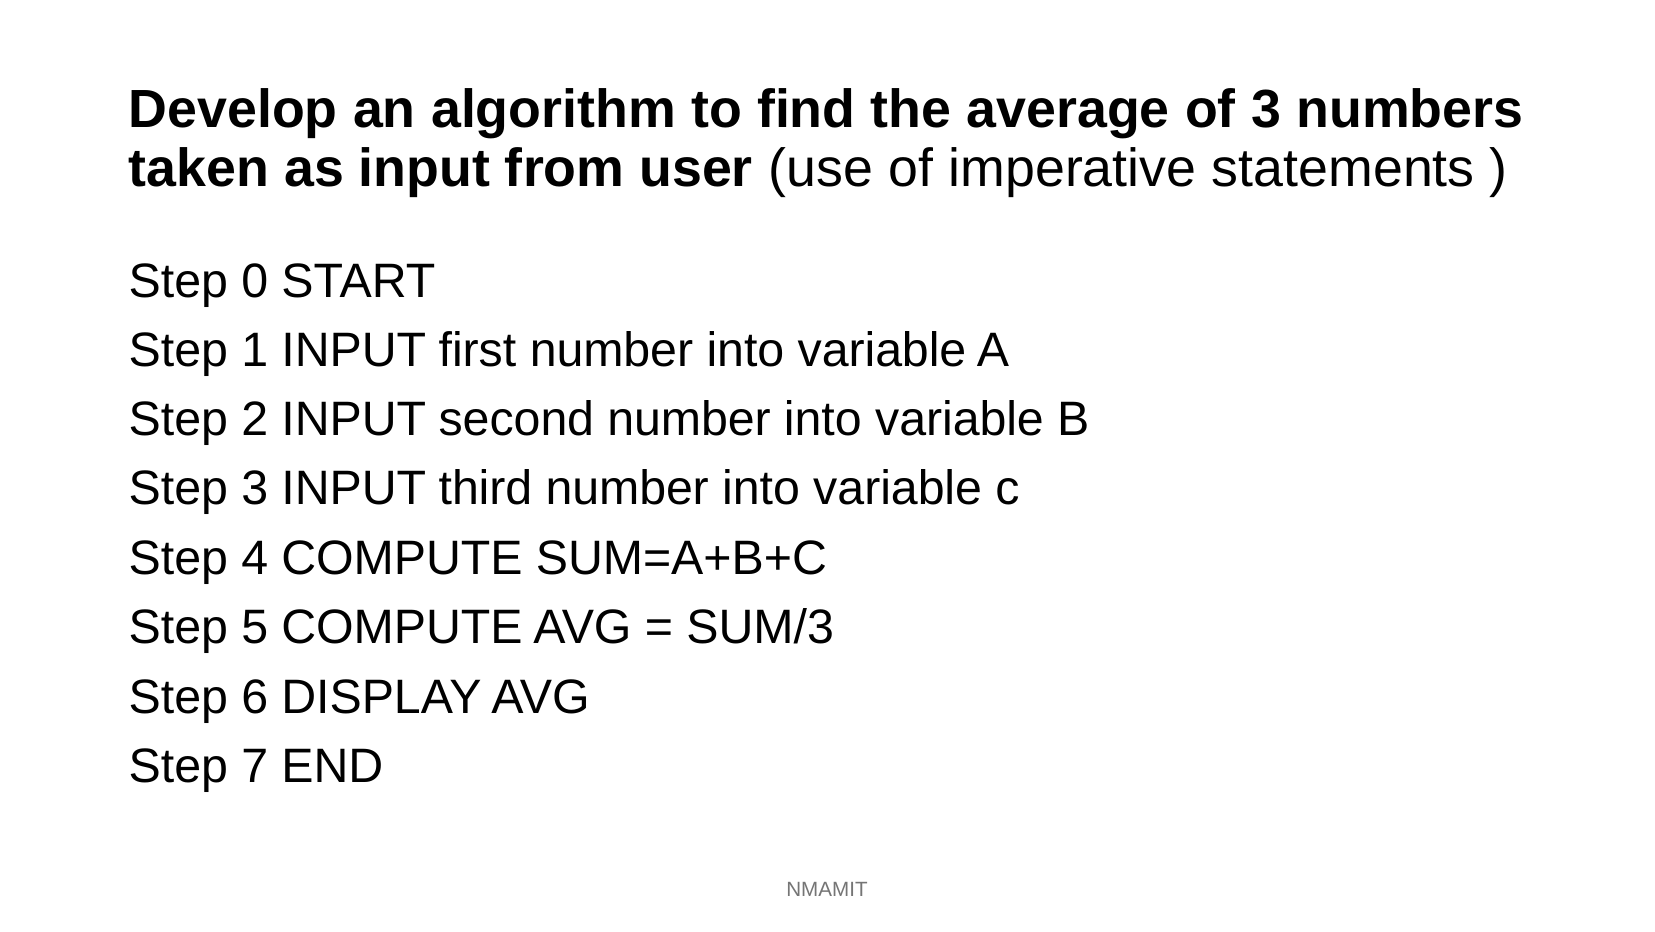

# Develop an algorithm to find the average of 3 numbers taken as input from user (use of imperative statements )
Step 0 START
Step 1 INPUT first number into variable A
Step 2 INPUT second number into variable B
Step 3 INPUT third number into variable c
Step 4 COMPUTE SUM=A+B+C
Step 5 COMPUTE AVG = SUM/3
Step 6 DISPLAY AVG
Step 7 END

NMAMIT